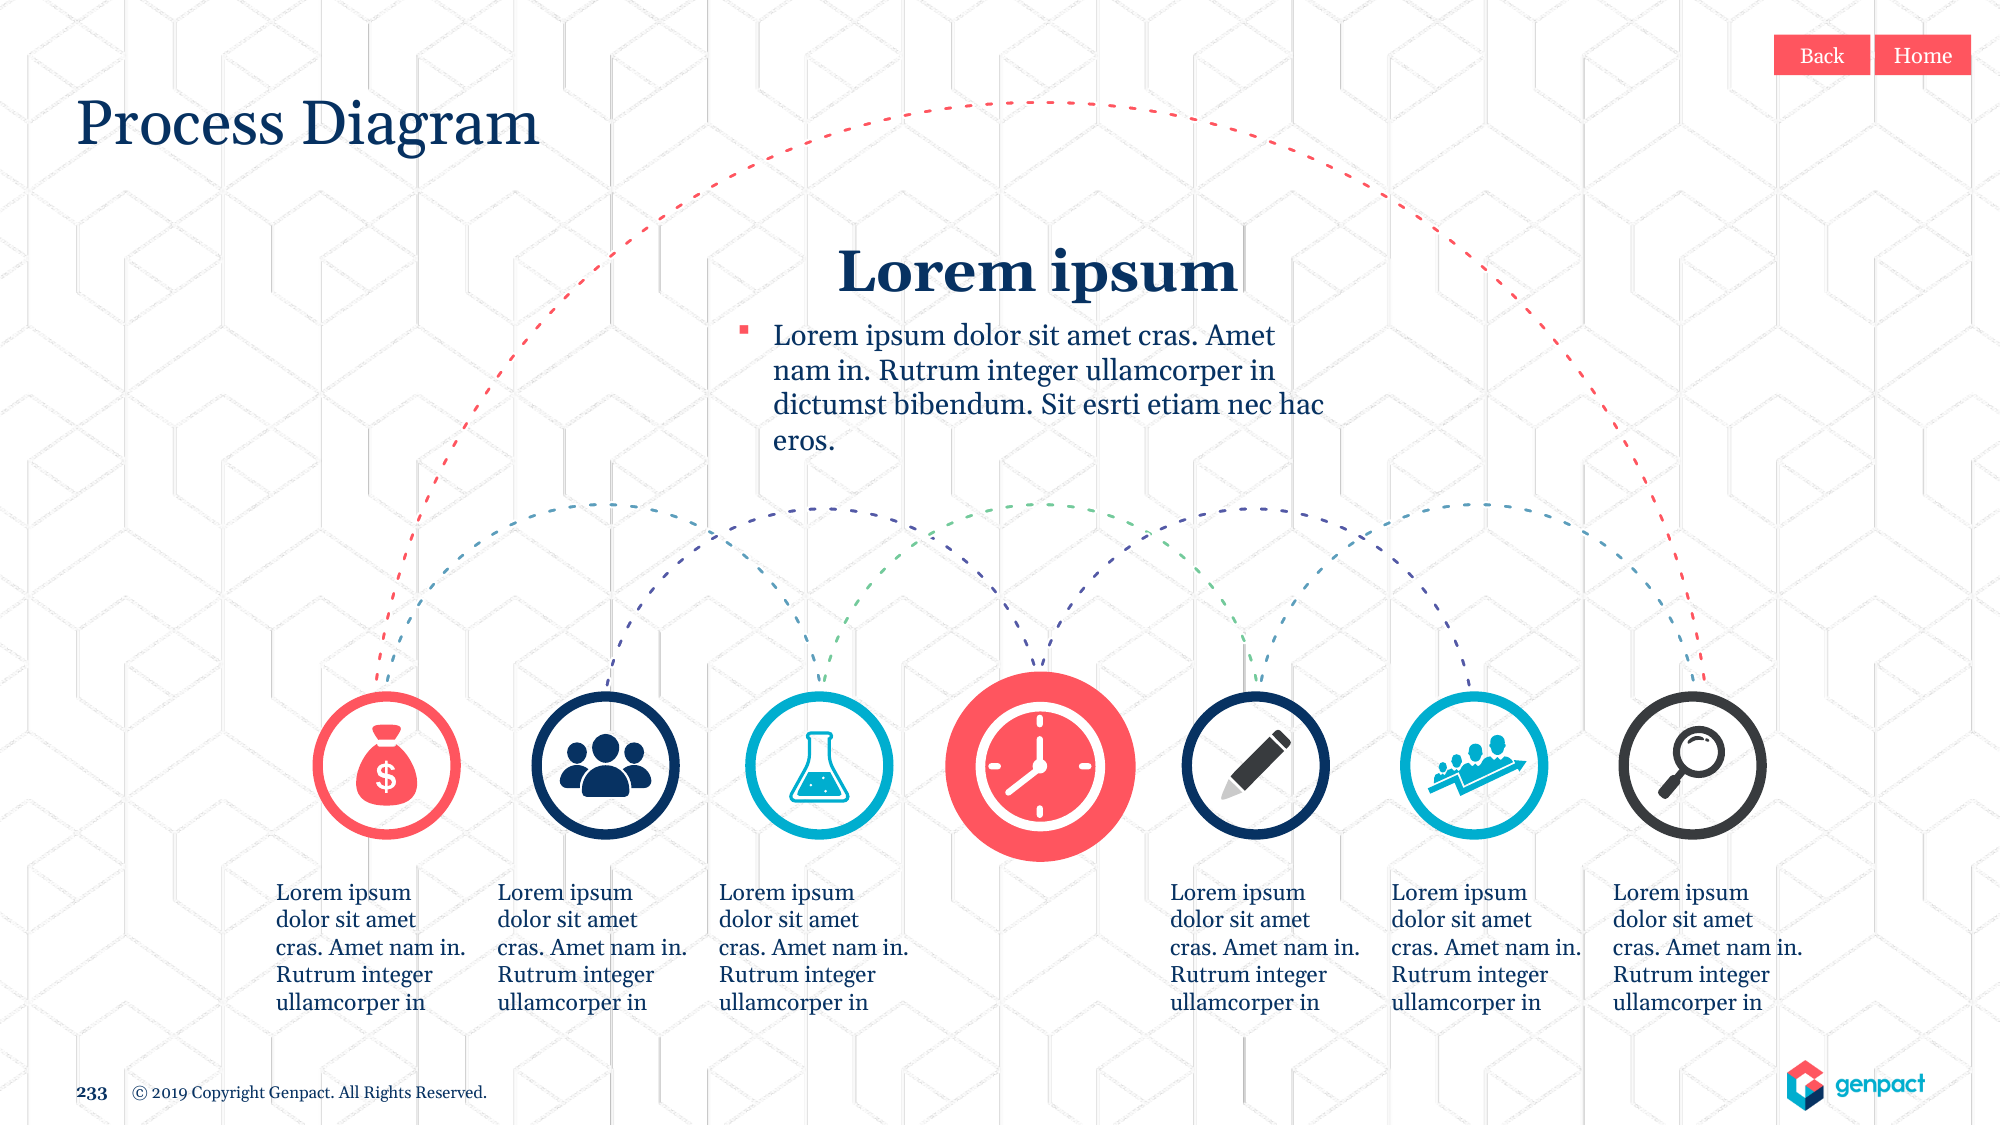

Back
Home
# Process Diagram

Lorem ipsum
Lorem ipsum dolor sit amet cras. Amet nam in. Rutrum integer ullamcorper in dictumst bibendum. Sit esrti etiam nec hac eros.
Lorem ipsum dolor sit amet cras. Amet nam in. Rutrum integer ullamcorper in
Lorem ipsum dolor sit amet cras. Amet nam in. Rutrum integer ullamcorper in
Lorem ipsum dolor sit amet cras. Amet nam in. Rutrum integer ullamcorper in
Lorem ipsum dolor sit amet cras. Amet nam in. Rutrum integer ullamcorper in
Lorem ipsum dolor sit amet cras. Amet nam in. Rutrum integer ullamcorper in
Lorem ipsum dolor sit amet cras. Amet nam in. Rutrum integer ullamcorper in